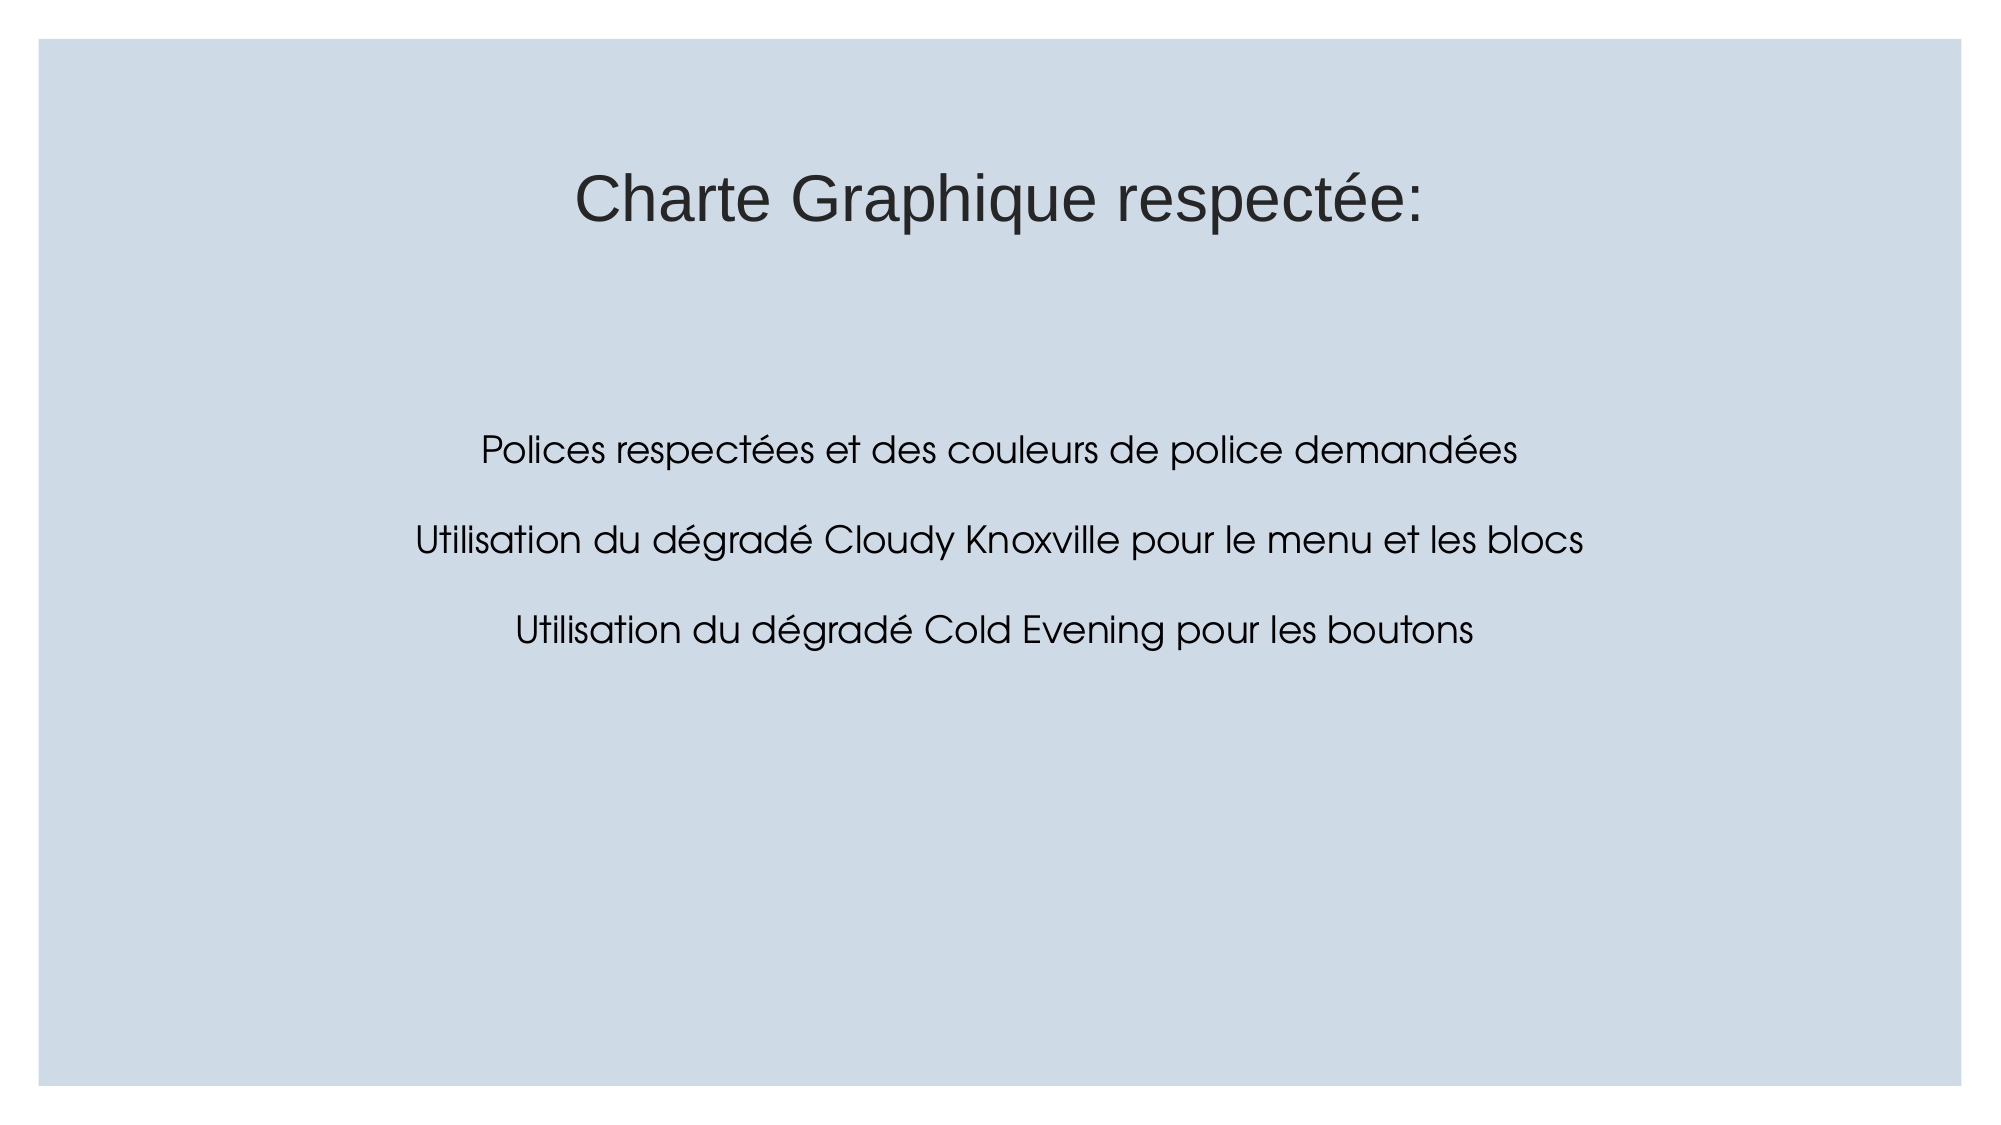

# Charte Graphique respectée:
Polices respectées et des couleurs de police demandées

Utilisation du dégradé Cloudy Knoxville pour le menu et les blocs

Utilisation du dégradé Cold Evening pour les boutons